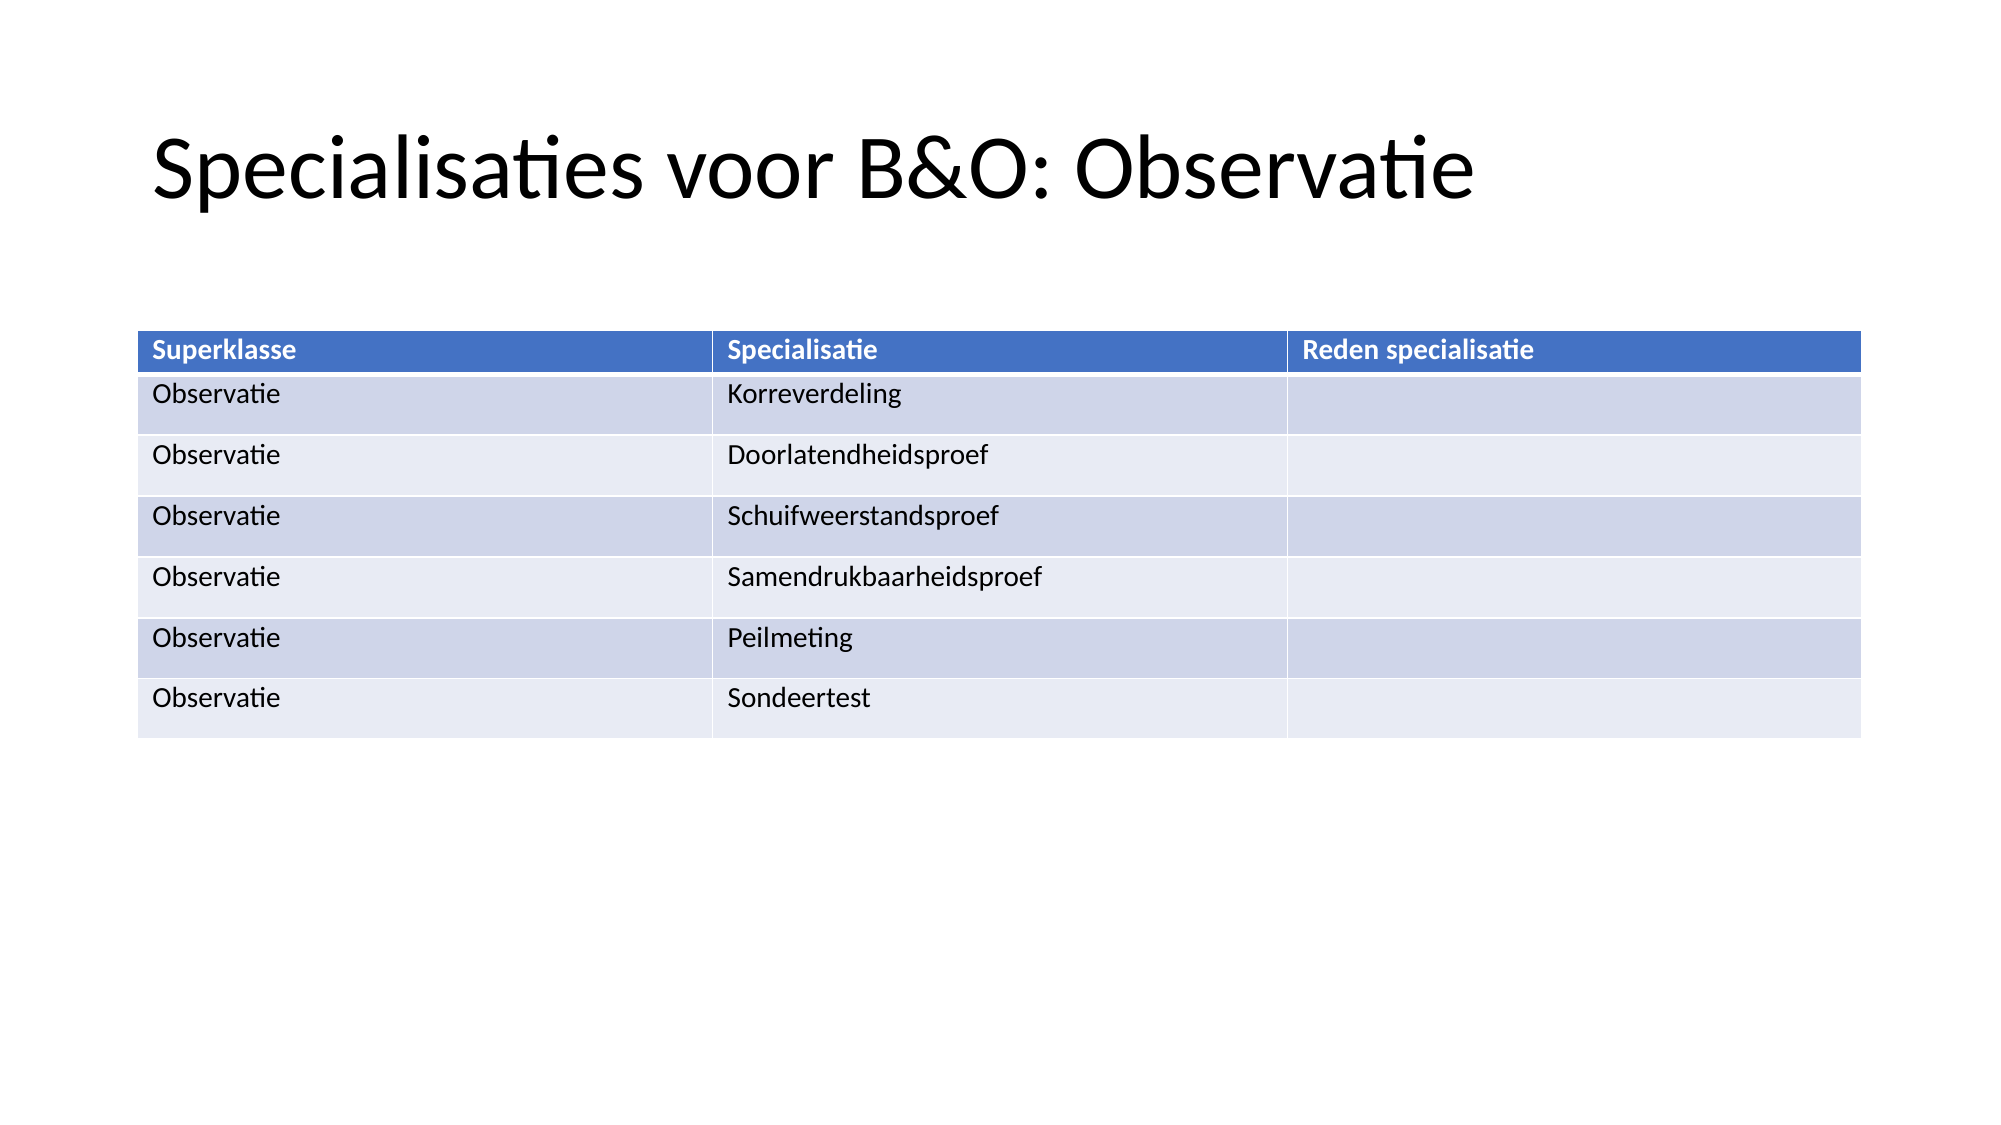

# Specialisaties voor B&O: Observatie
| Superklasse | Specialisatie | Reden specialisatie |
| --- | --- | --- |
| Observatie | Korreverdeling |  |
| Observatie | Doorlatendheidsproef |  |
| Observatie | Schuifweerstandsproef |  |
| Observatie | Samendrukbaarheidsproef |  |
| Observatie | Peilmeting |  |
| Observatie | Sondeertest |  |